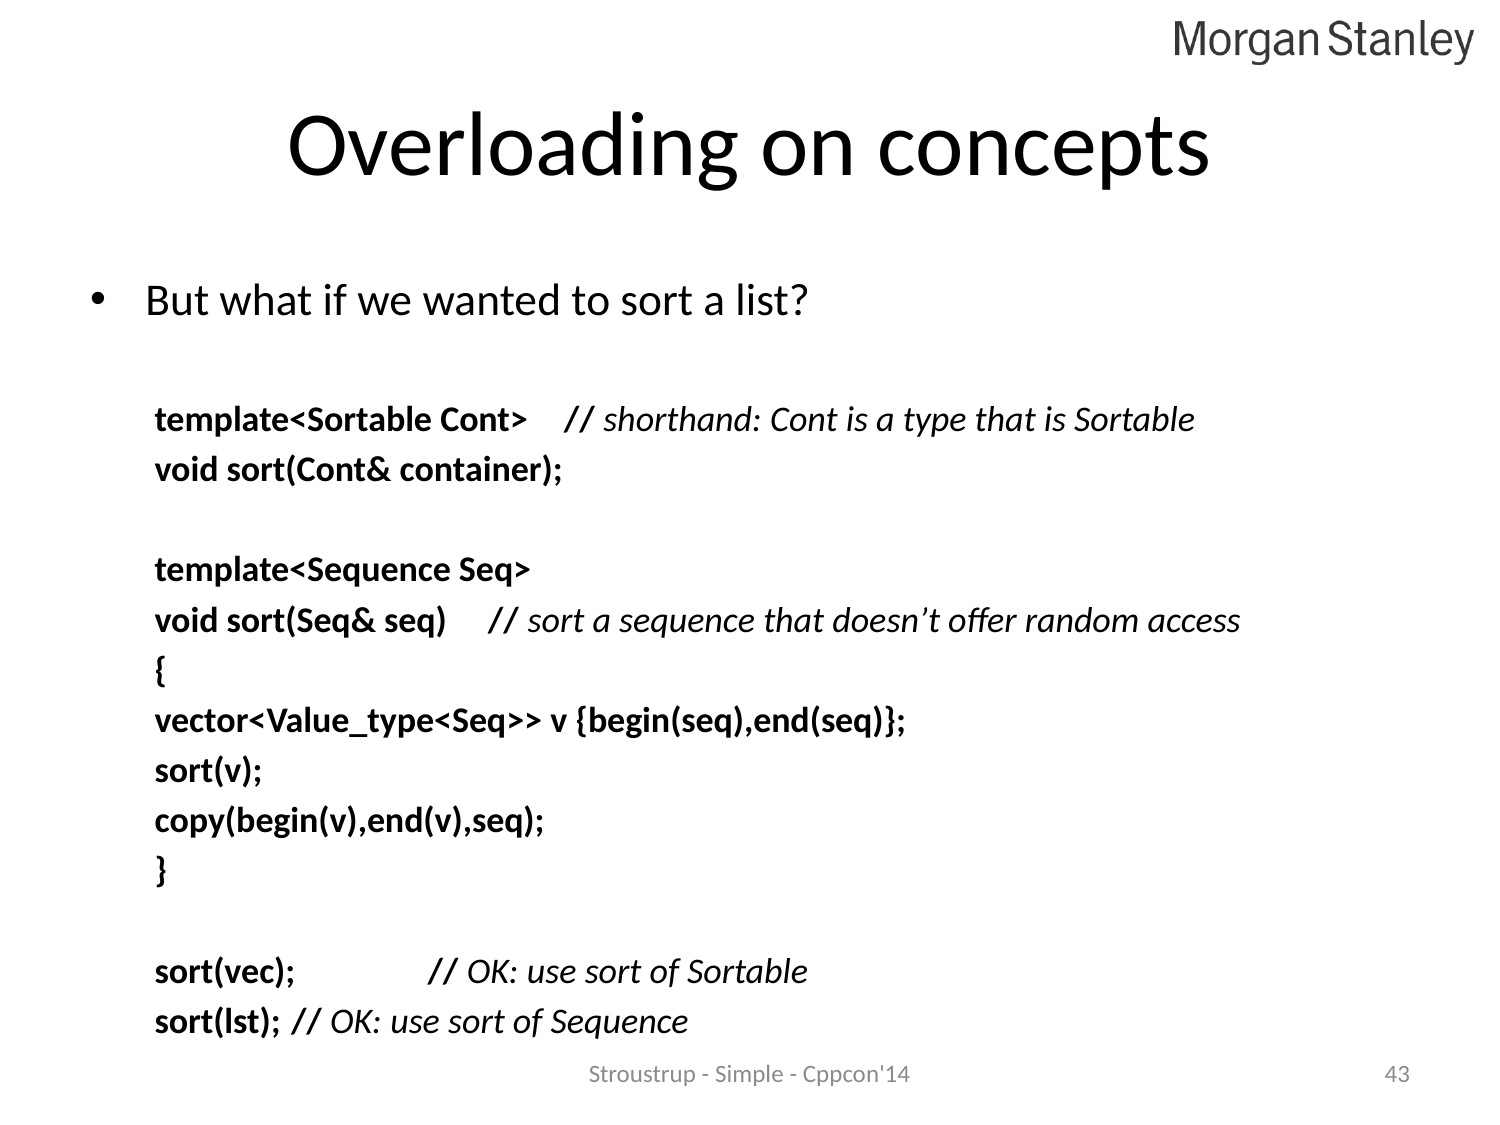

# Overloading on concepts
But what if we wanted to sort a list?

template<Sortable Cont>	// shorthand: Cont is a type that is Sortable
	void sort(Cont& container);

template<Sequence Seq>
	void sort(Seq& seq)     // sort a sequence that doesn’t offer random access
	{
		vector<Value_type<Seq>> v {begin(seq),end(seq)};
		sort(v);
		copy(begin(v),end(v),seq);
	}

sort(vec);	// OK: use sort of Sortable
sort(lst);	// OK: use sort of Sequence

Stroustrup - Simple - Cppcon'14
43